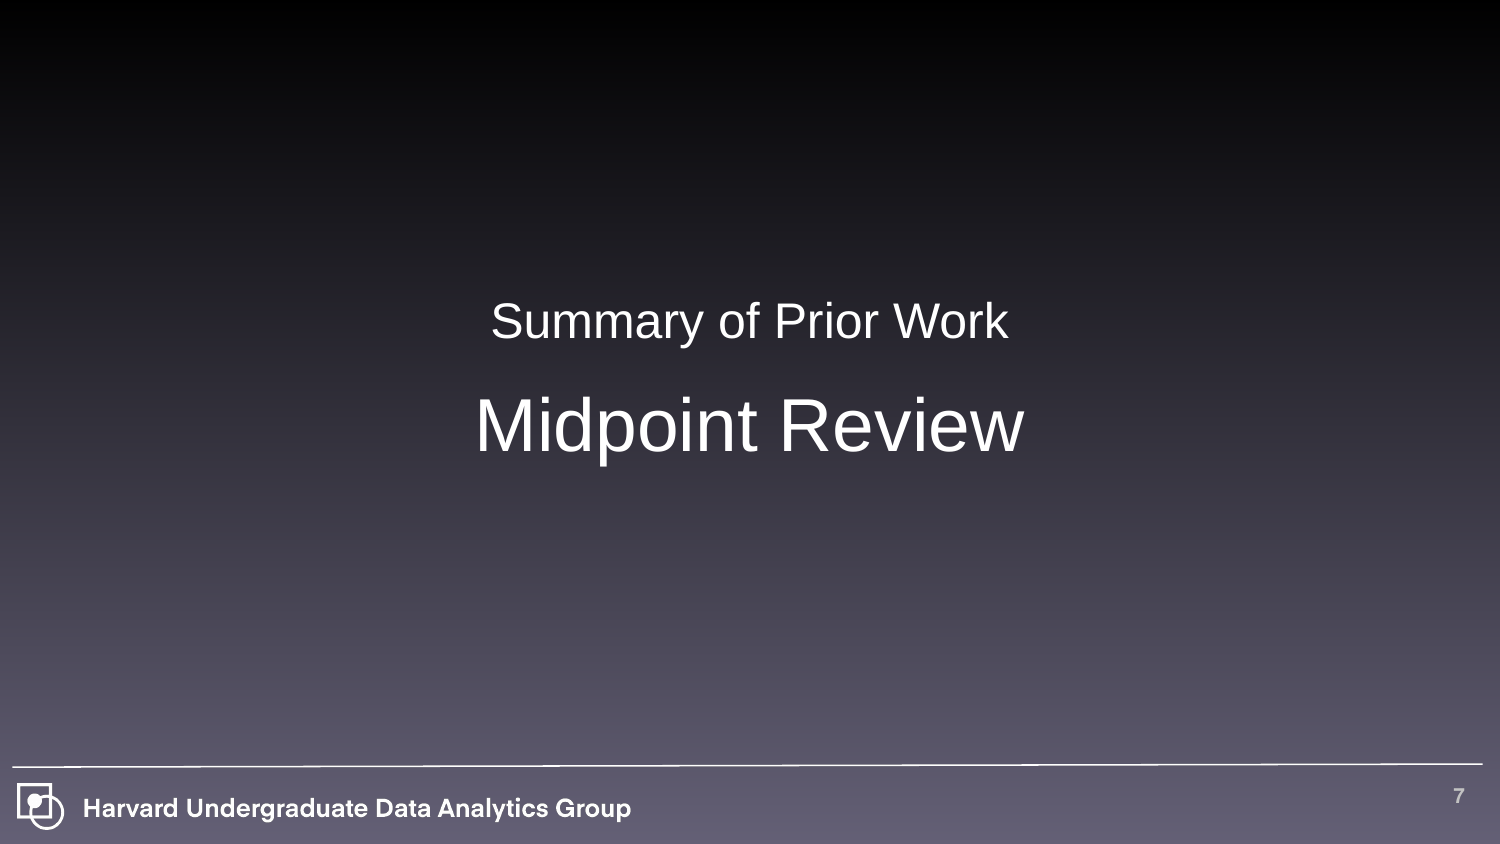

Summary of Prior Work
# Midpoint Review
7